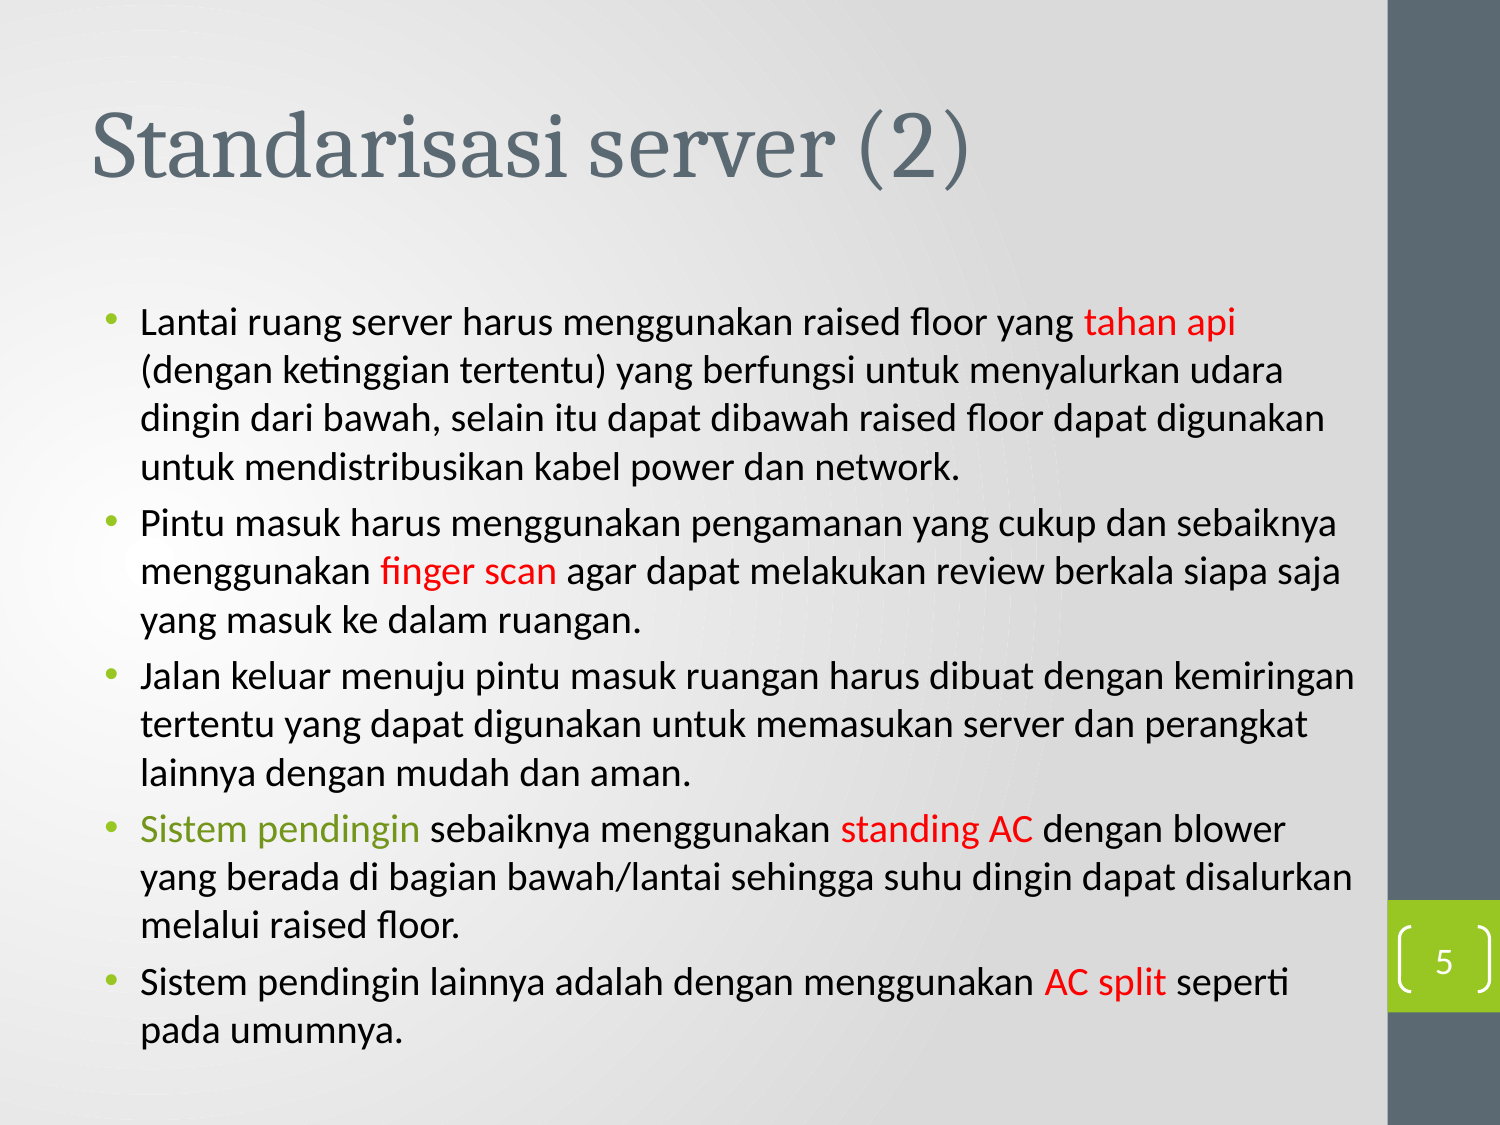

# Standarisasi server (2)
Lantai ruang server harus menggunakan raised floor yang tahan api (dengan ketinggian tertentu) yang berfungsi untuk menyalurkan udara dingin dari bawah, selain itu dapat dibawah raised floor dapat digunakan untuk mendistribusikan kabel power dan network.
Pintu masuk harus menggunakan pengamanan yang cukup dan sebaiknya menggunakan finger scan agar dapat melakukan review berkala siapa saja yang masuk ke dalam ruangan.
Jalan keluar menuju pintu masuk ruangan harus dibuat dengan kemiringan tertentu yang dapat digunakan untuk memasukan server dan perangkat lainnya dengan mudah dan aman.
Sistem pendingin sebaiknya menggunakan standing AC dengan blower yang berada di bagian bawah/lantai sehingga suhu dingin dapat disalurkan melalui raised floor.
Sistem pendingin lainnya adalah dengan menggunakan AC split seperti pada umumnya.
5